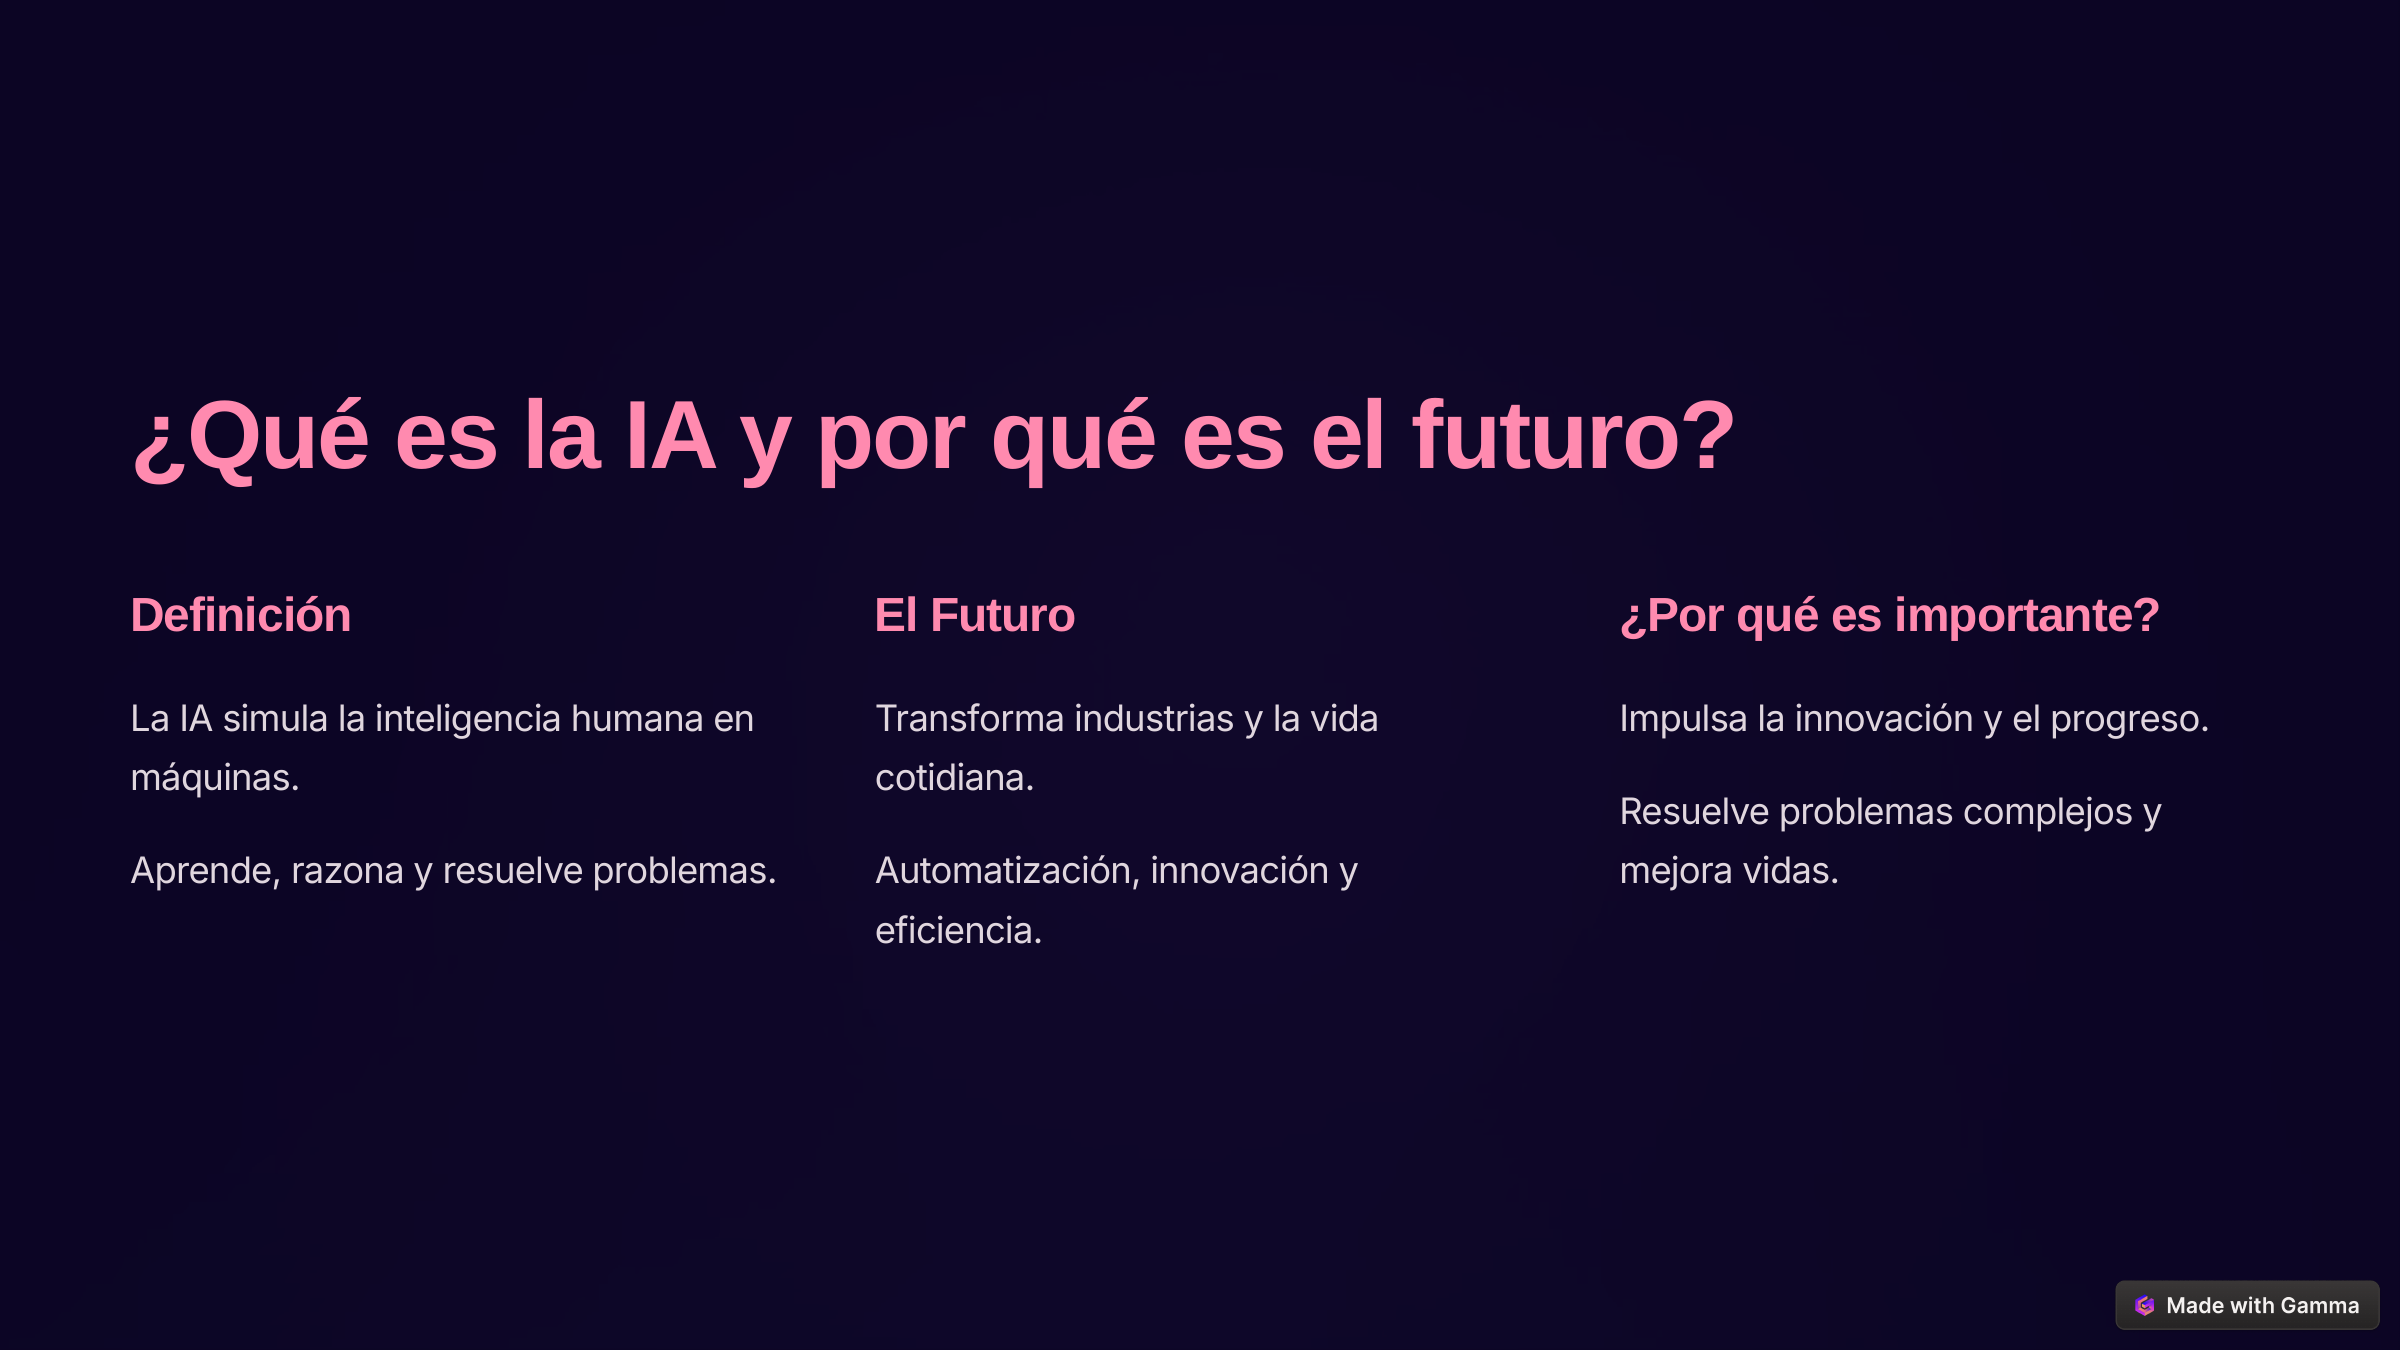

¿Qué es la IA y por qué es el futuro?
Definición
El Futuro
¿Por qué es importante?
La IA simula la inteligencia humana en máquinas.
Transforma industrias y la vida cotidiana.
Impulsa la innovación y el progreso.
Resuelve problemas complejos y mejora vidas.
Aprende, razona y resuelve problemas.
Automatización, innovación y eficiencia.